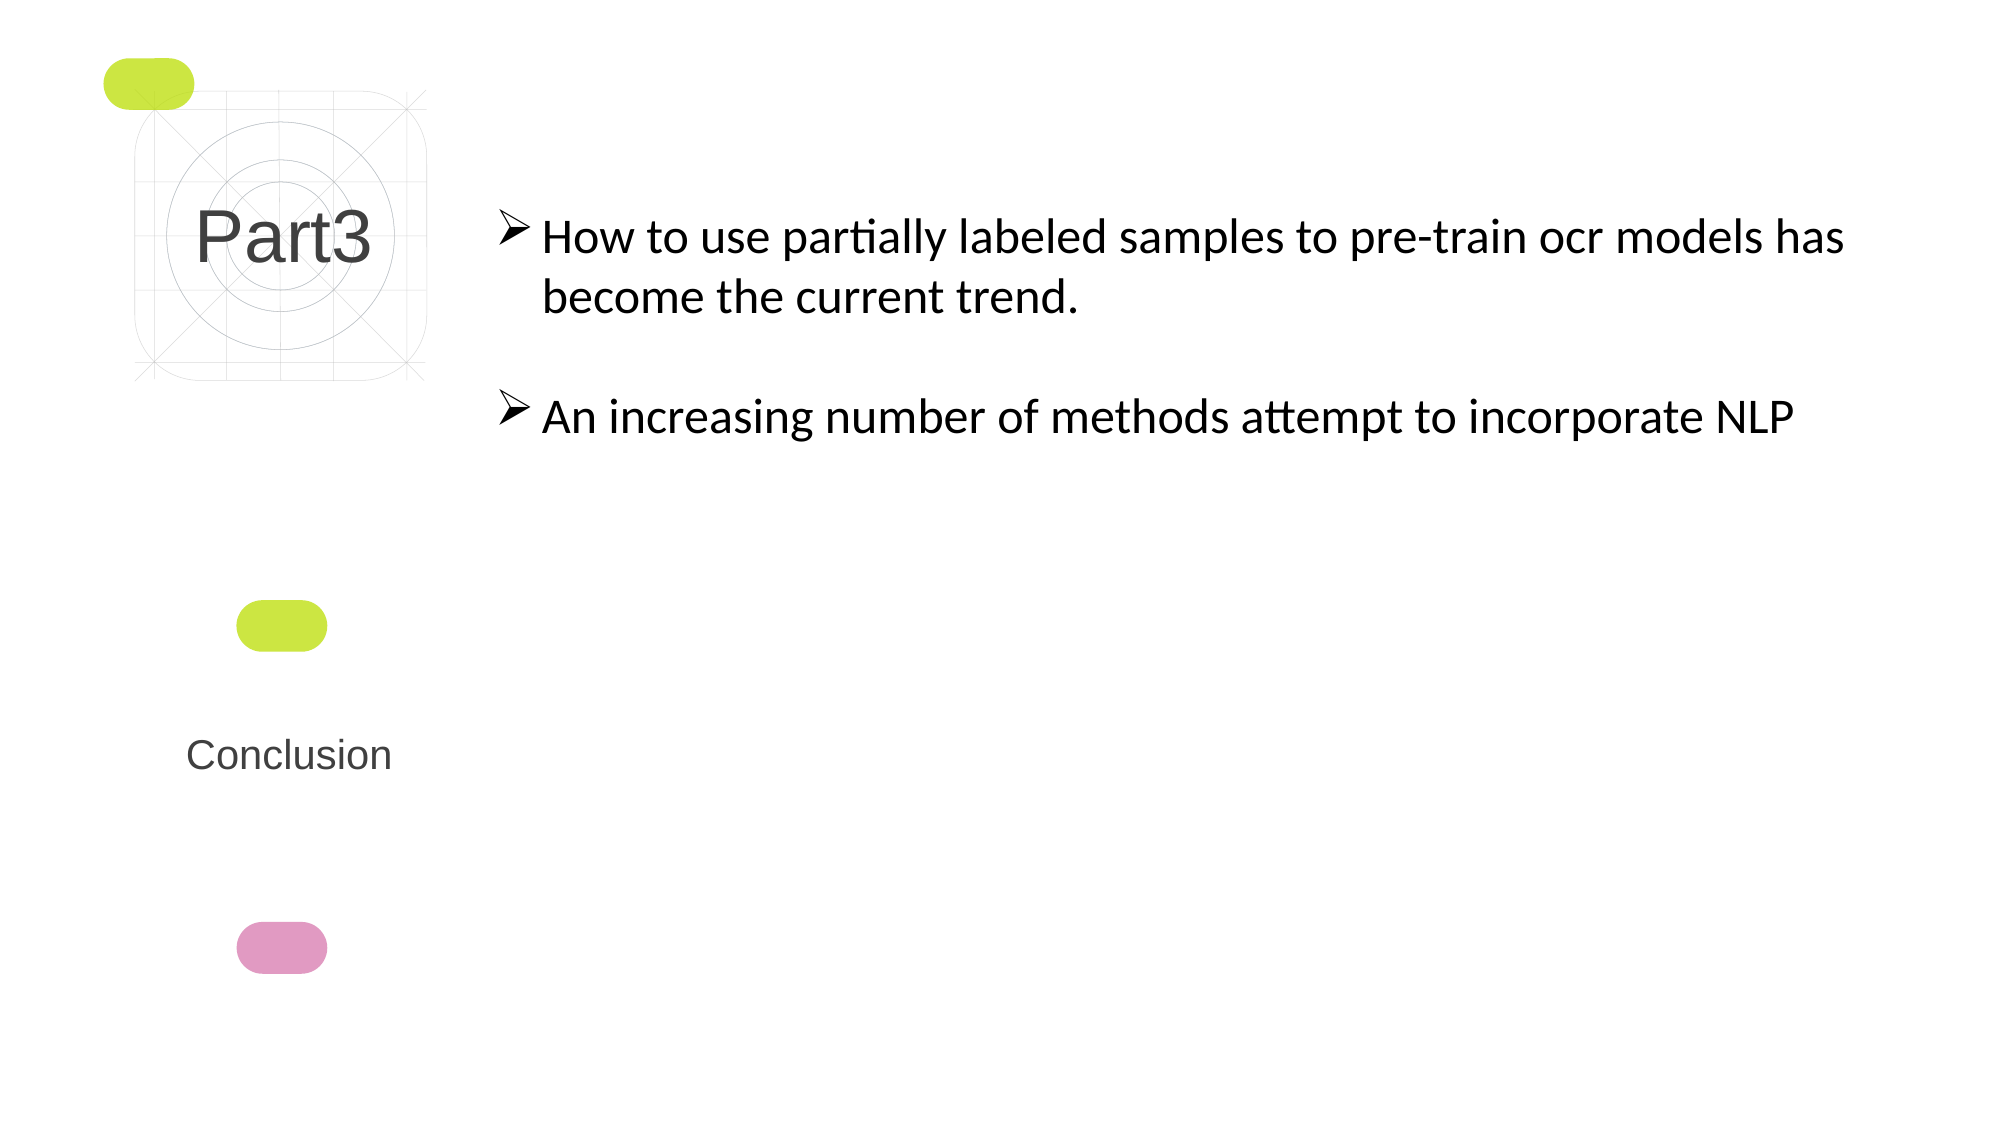

Part3
How to use partially labeled samples to pre-train ocr models has become the current trend.

An increasing number of methods attempt to incorporate NLP

Conclusion